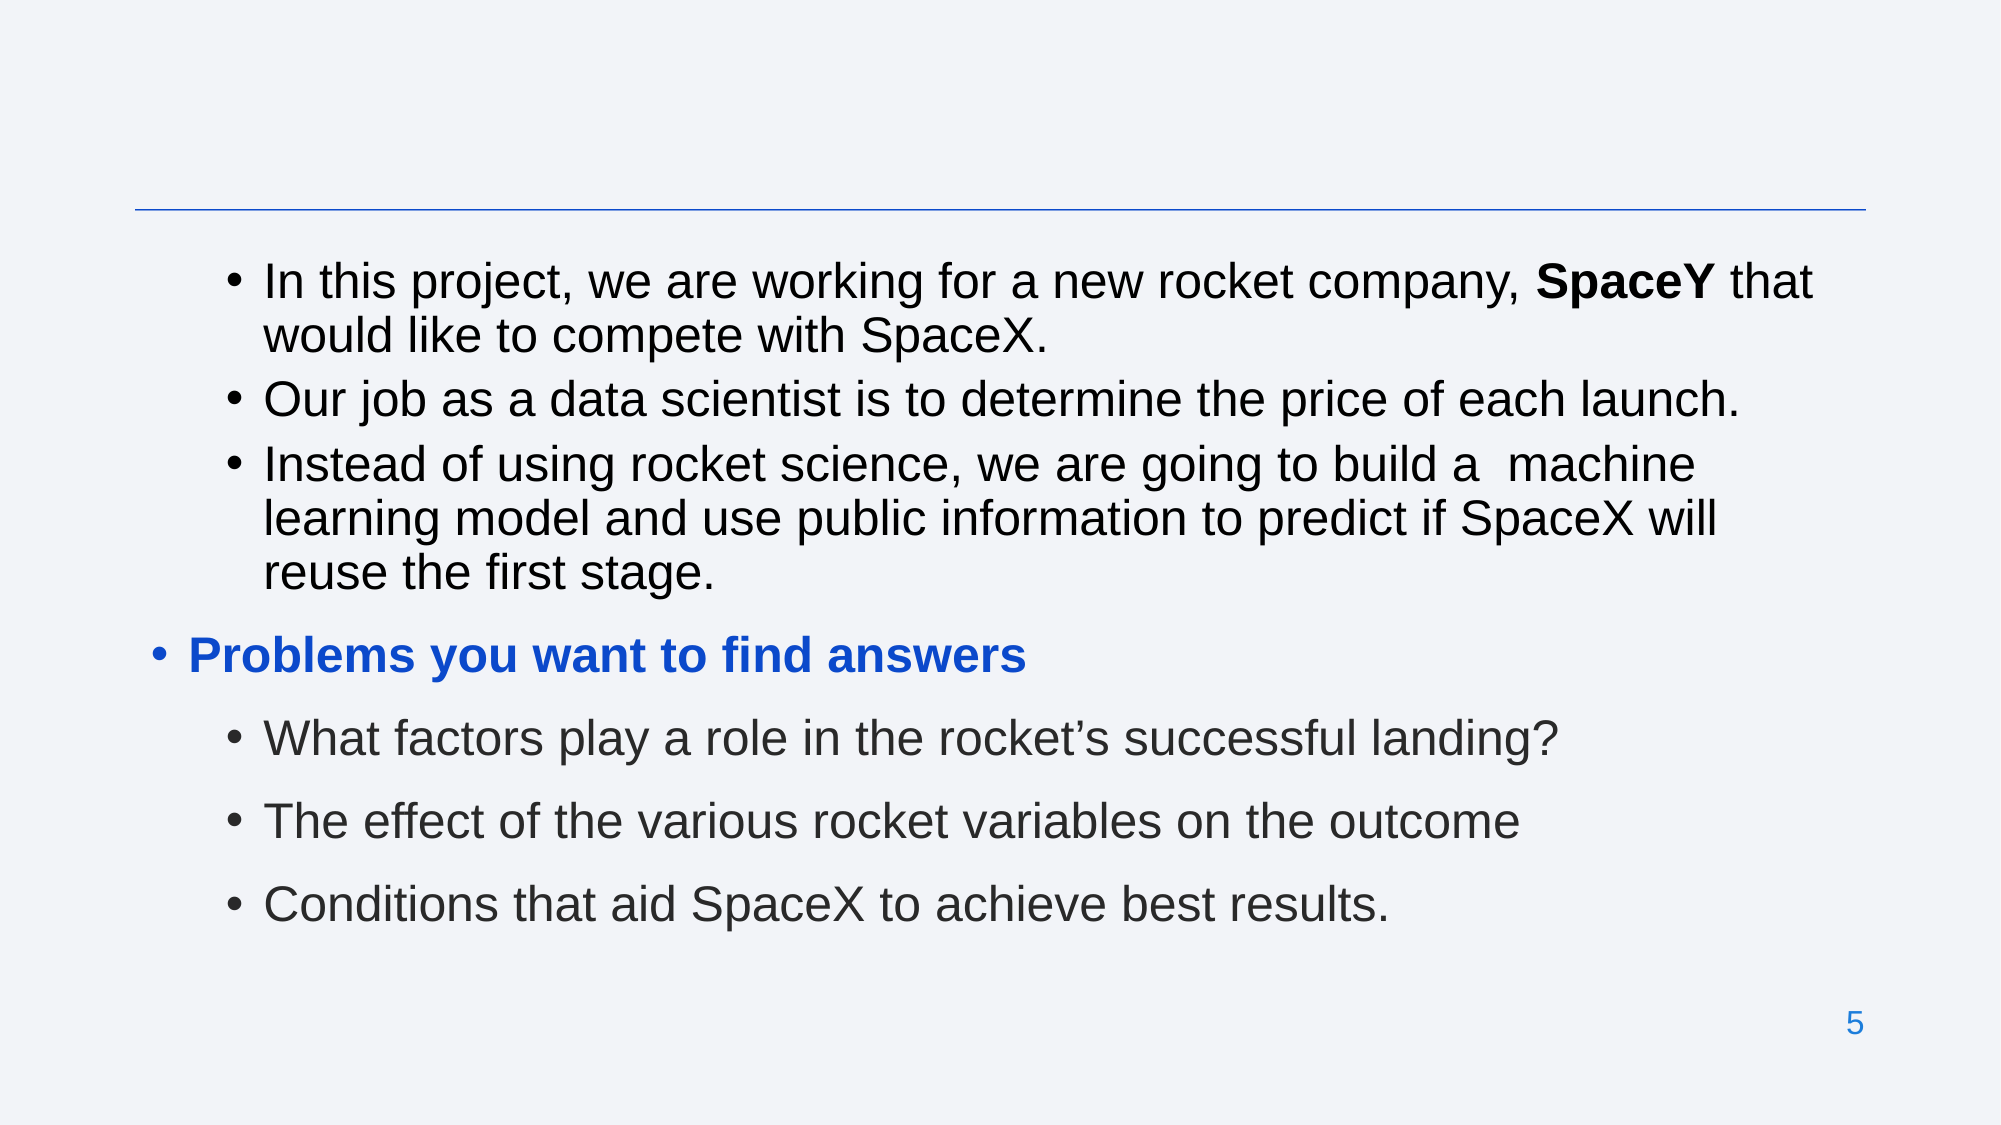

In this project, we are working for a new rocket company, SpaceY that would like to compete with SpaceX.
Our job as a data scientist is to determine the price of each launch.
Instead of using rocket science, we are going to build a  machine learning model and use public information to predict if SpaceX will reuse the first stage.
Problems you want to find answers
What factors play a role in the rocket’s successful landing?
The effect of the various rocket variables on the outcome
Conditions that aid SpaceX to achieve best results.
5